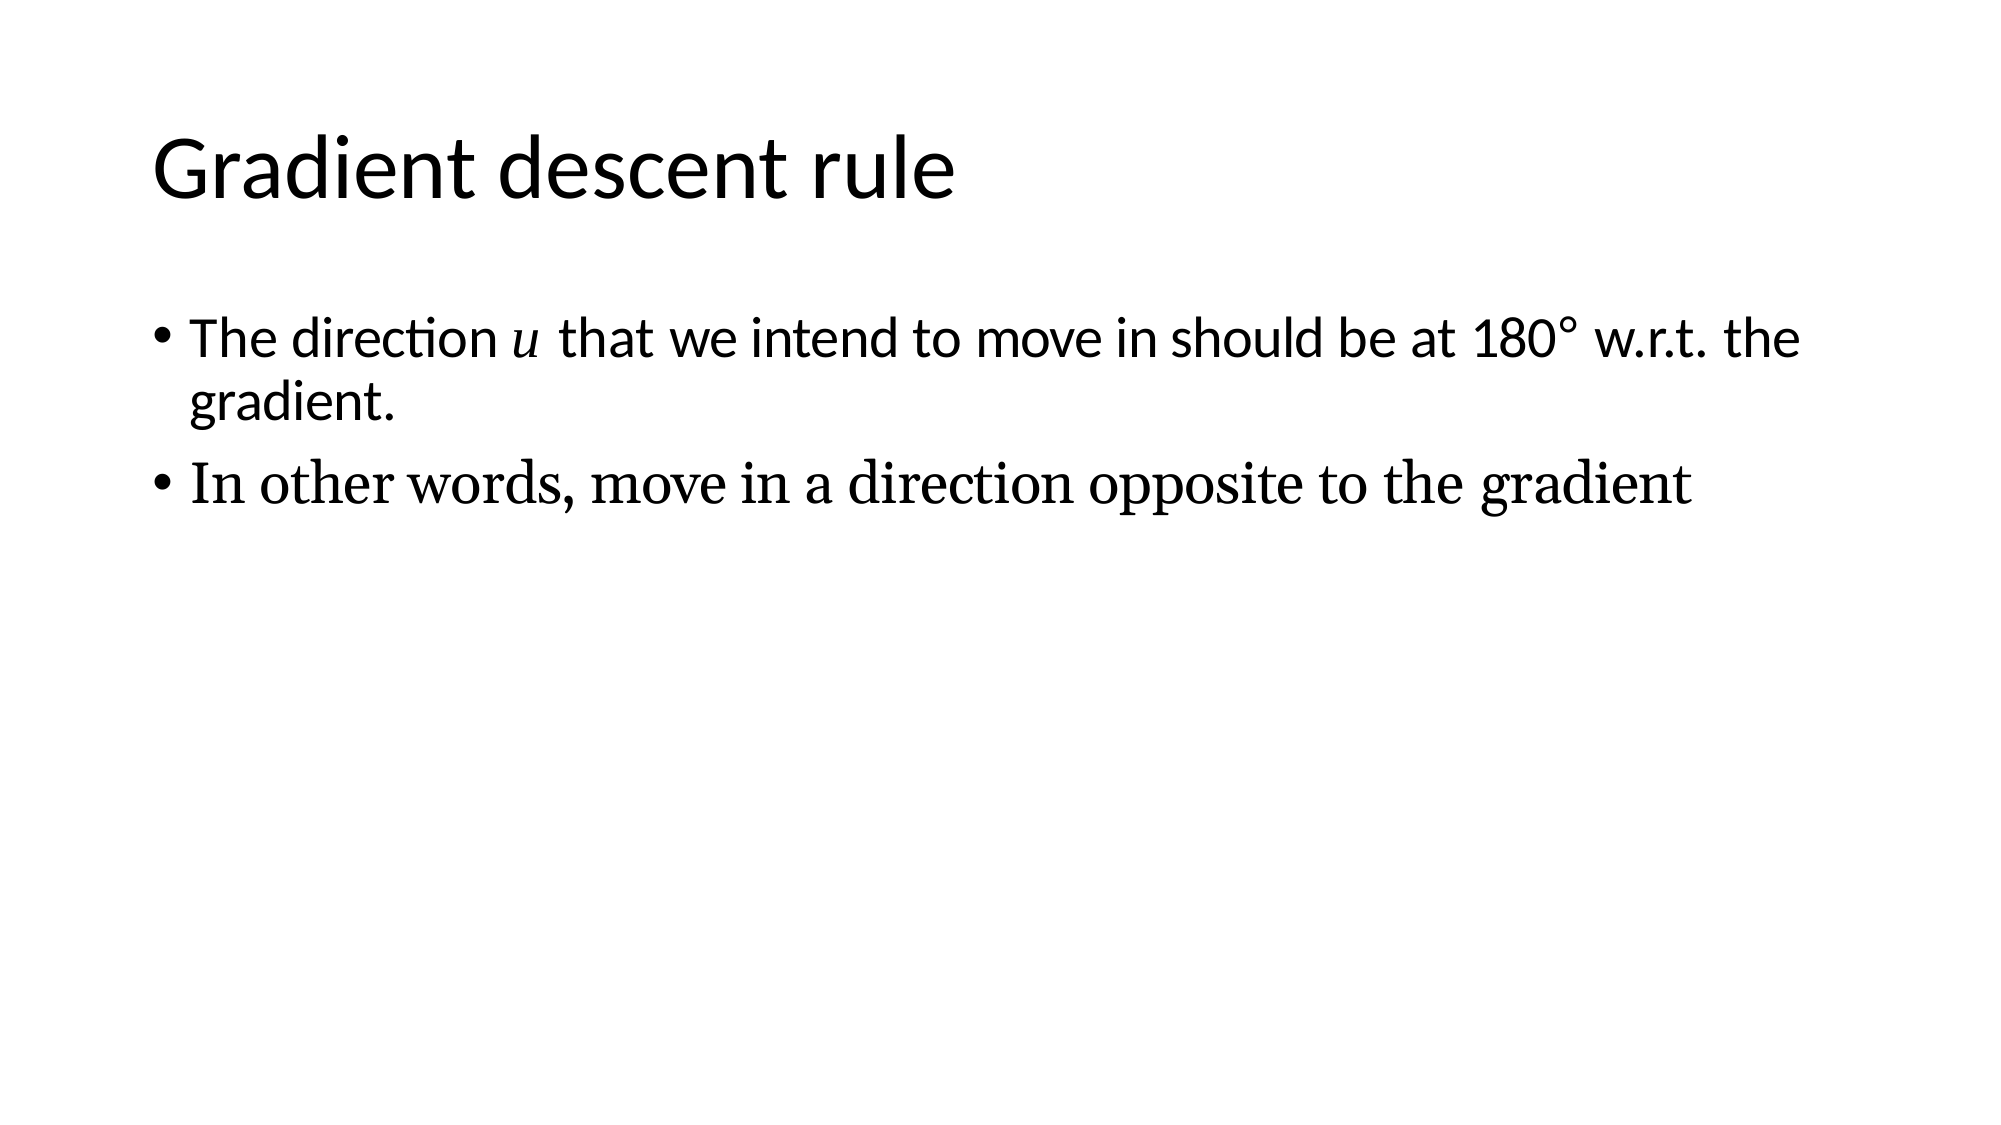

# Gradient descent rule
The direction u that we intend to move in should be at 180° w.r.t. the gradient.
In other words, move in a direction opposite to the gradient